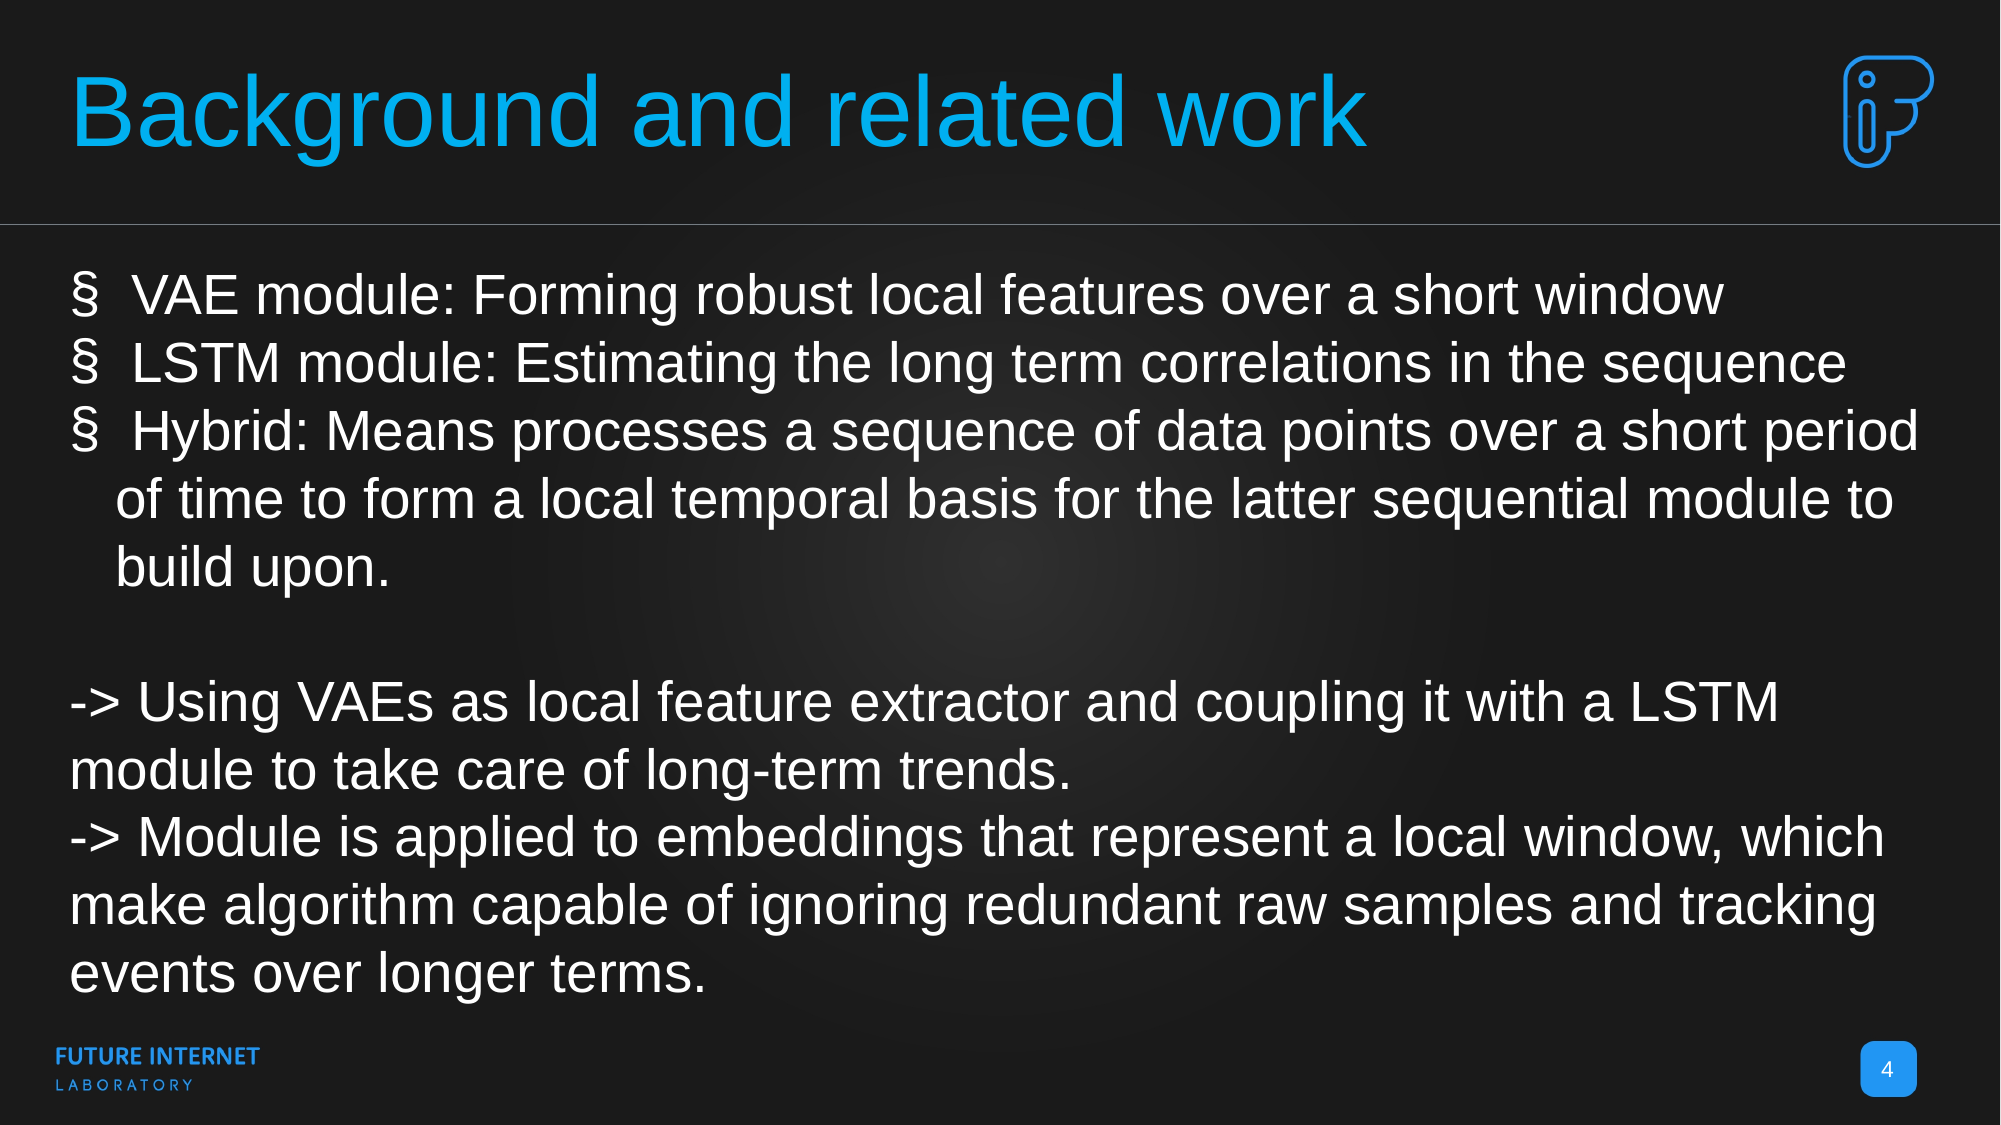

# Background and related work
 VAE module: Forming robust local features over a short window
 LSTM module: Estimating the long term correlations in the sequence
 Hybrid: Means processes a sequence of data points over a short period of time to form a local temporal basis for the latter sequential module to build upon.

-> Using VAEs as local feature extractor and coupling it with a LSTM module to take care of long-term trends.
-> Module is applied to embeddings that represent a local window, which make algorithm capable of ignoring redundant raw samples and tracking events over longer terms.

4